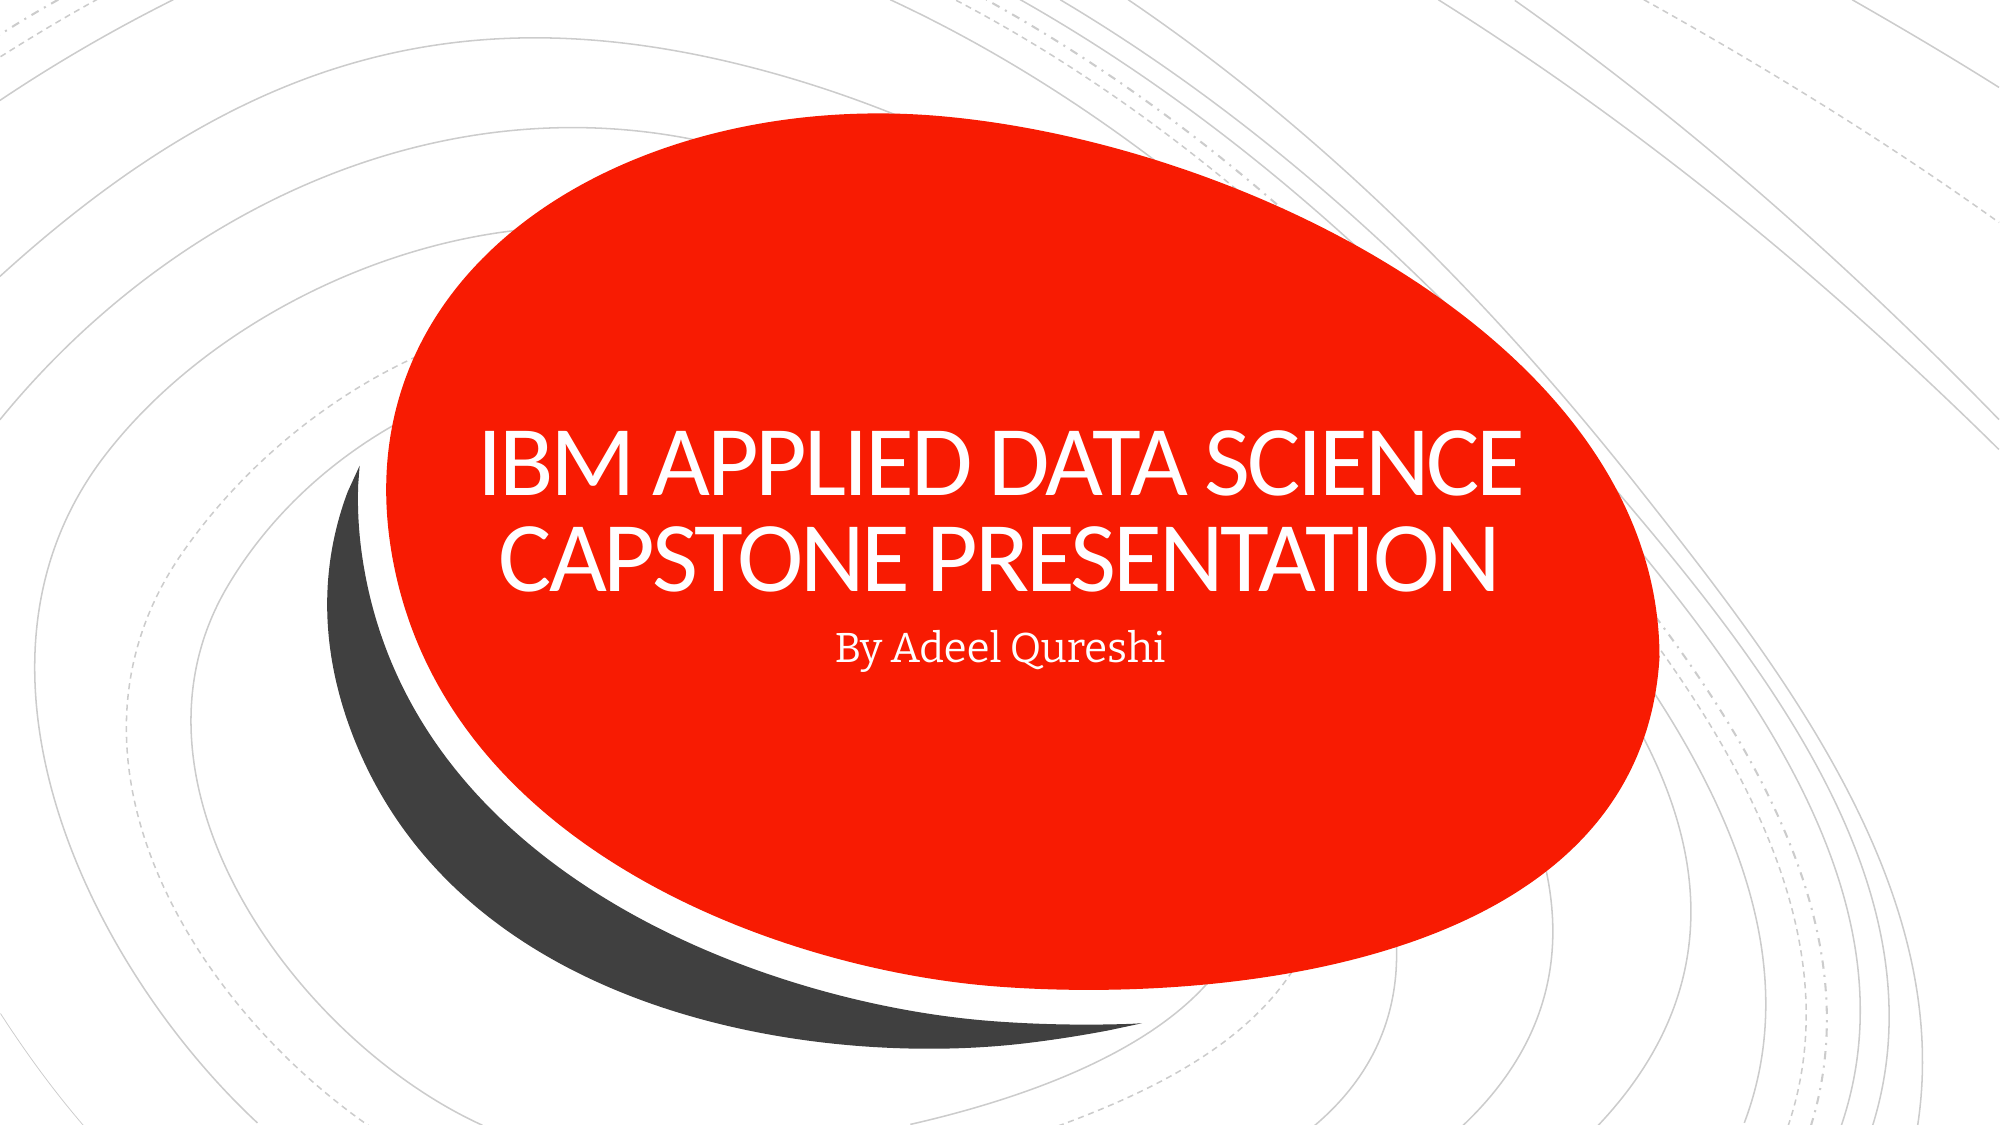

# IBM APPLIED DATA SCIENCE CAPSTONE PRESENTATION

By Adeel Qureshi